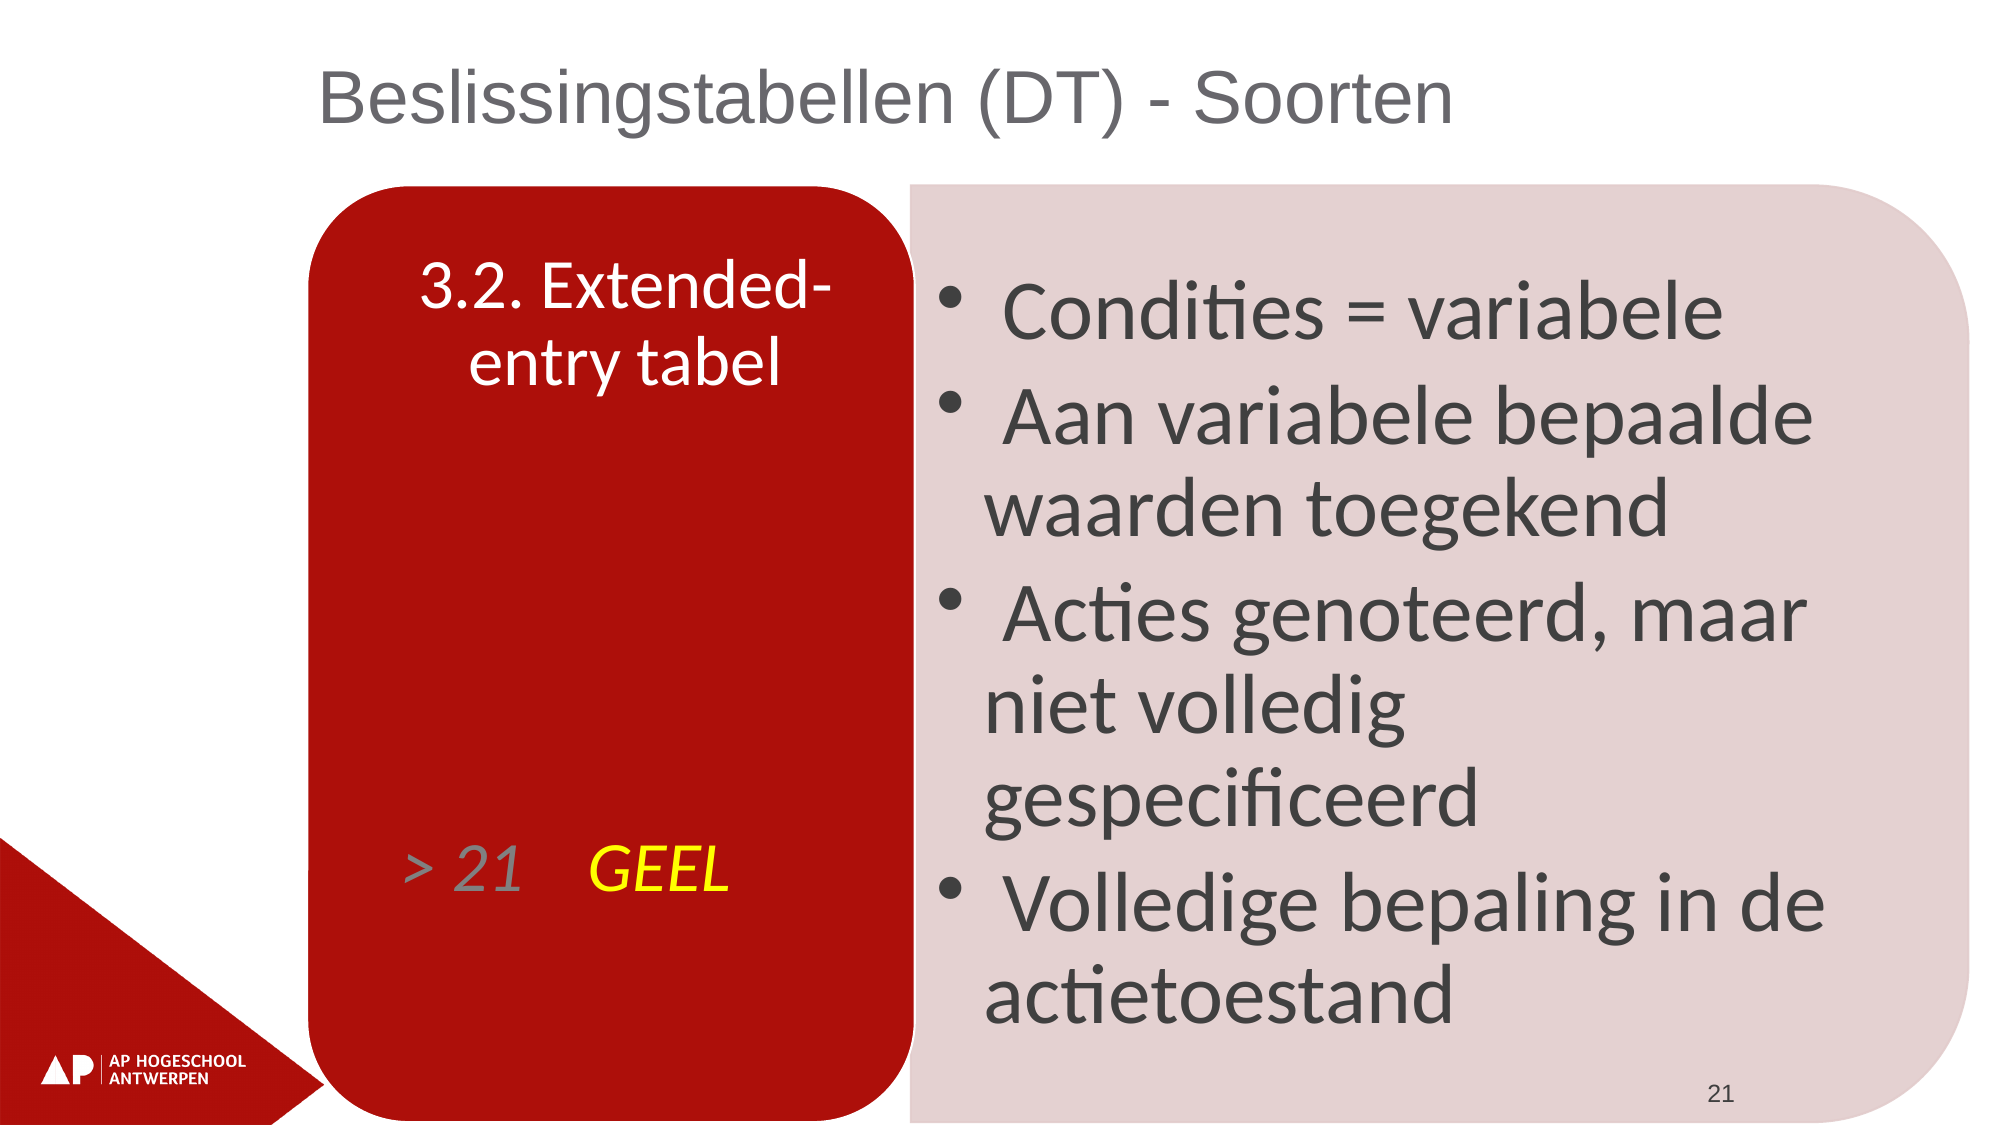

Beslissingstabellen (DT) - Soorten
 Condities = variabele
 Aan variabele bepaalde waarden toegekend
 Acties genoteerd, maar niet volledig gespecificeerd
 Volledige bepaling in de actietoestand
3.2. Extended-entry tabel

> 21    GEEL
21